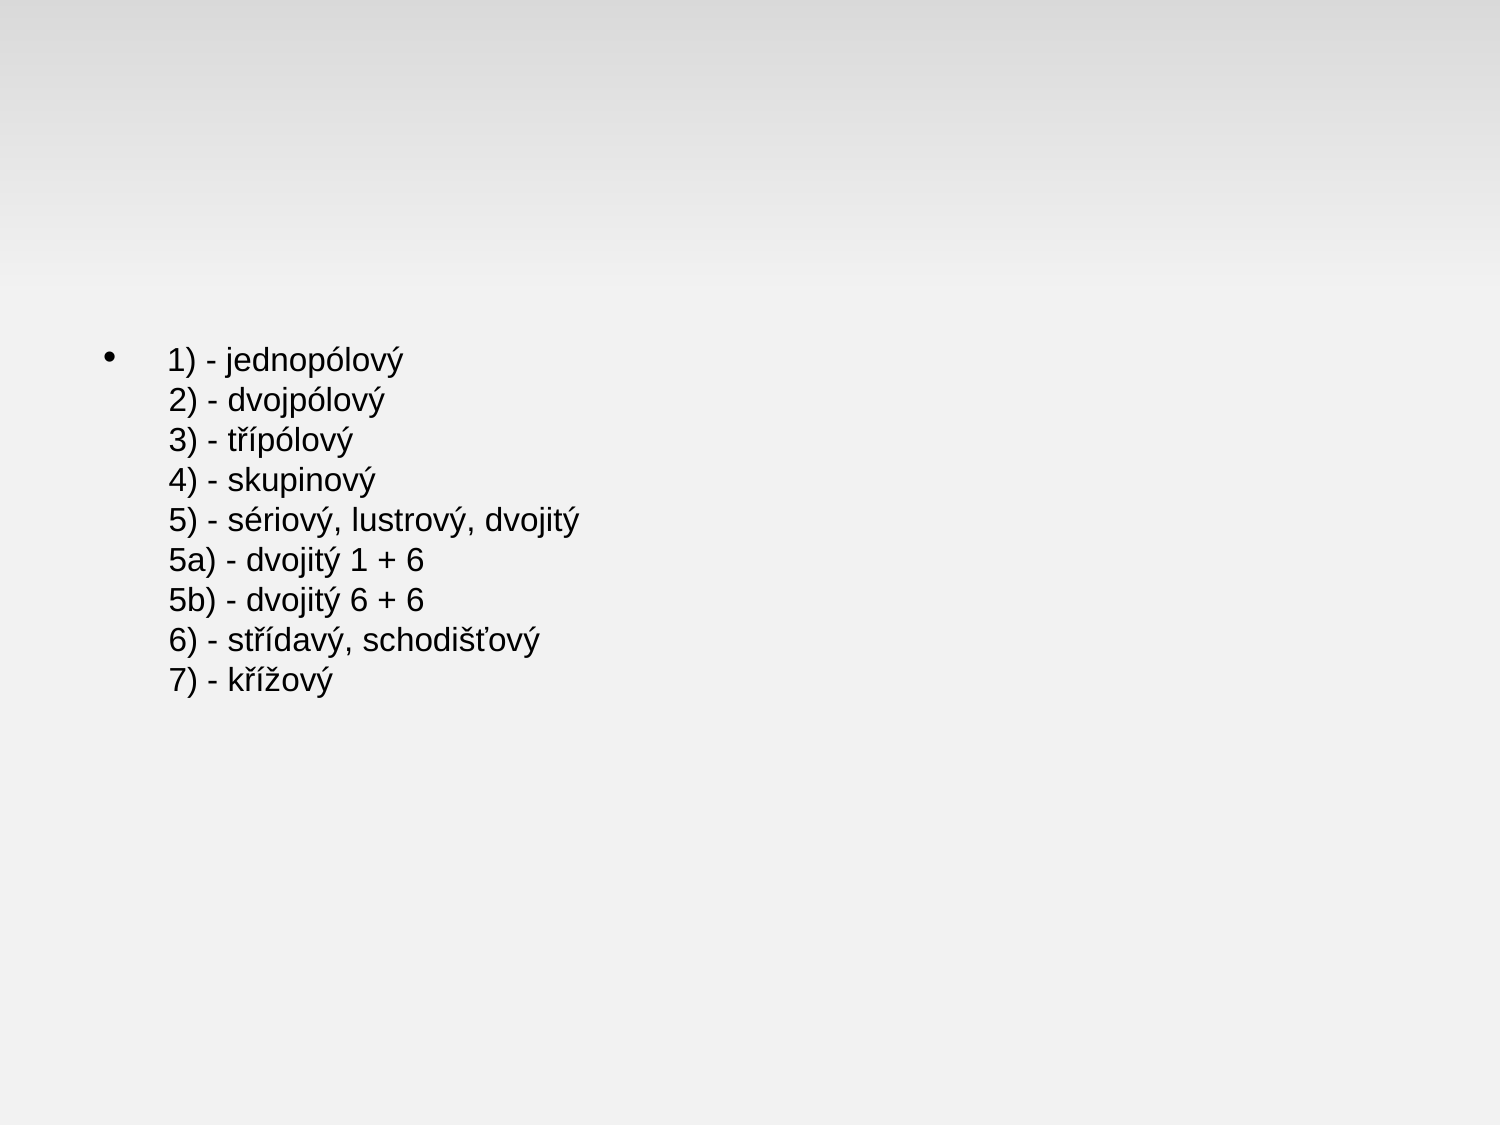

#
  1) - jednopólový
  2) - dvojpólový
  3) - třípólový
  4) - skupinový
  5) - sériový, lustrový, dvojitý
  5a) - dvojitý 1 + 6
  5b) - dvojitý 6 + 6
  6) - střídavý, schodišťový
  7) - křížový